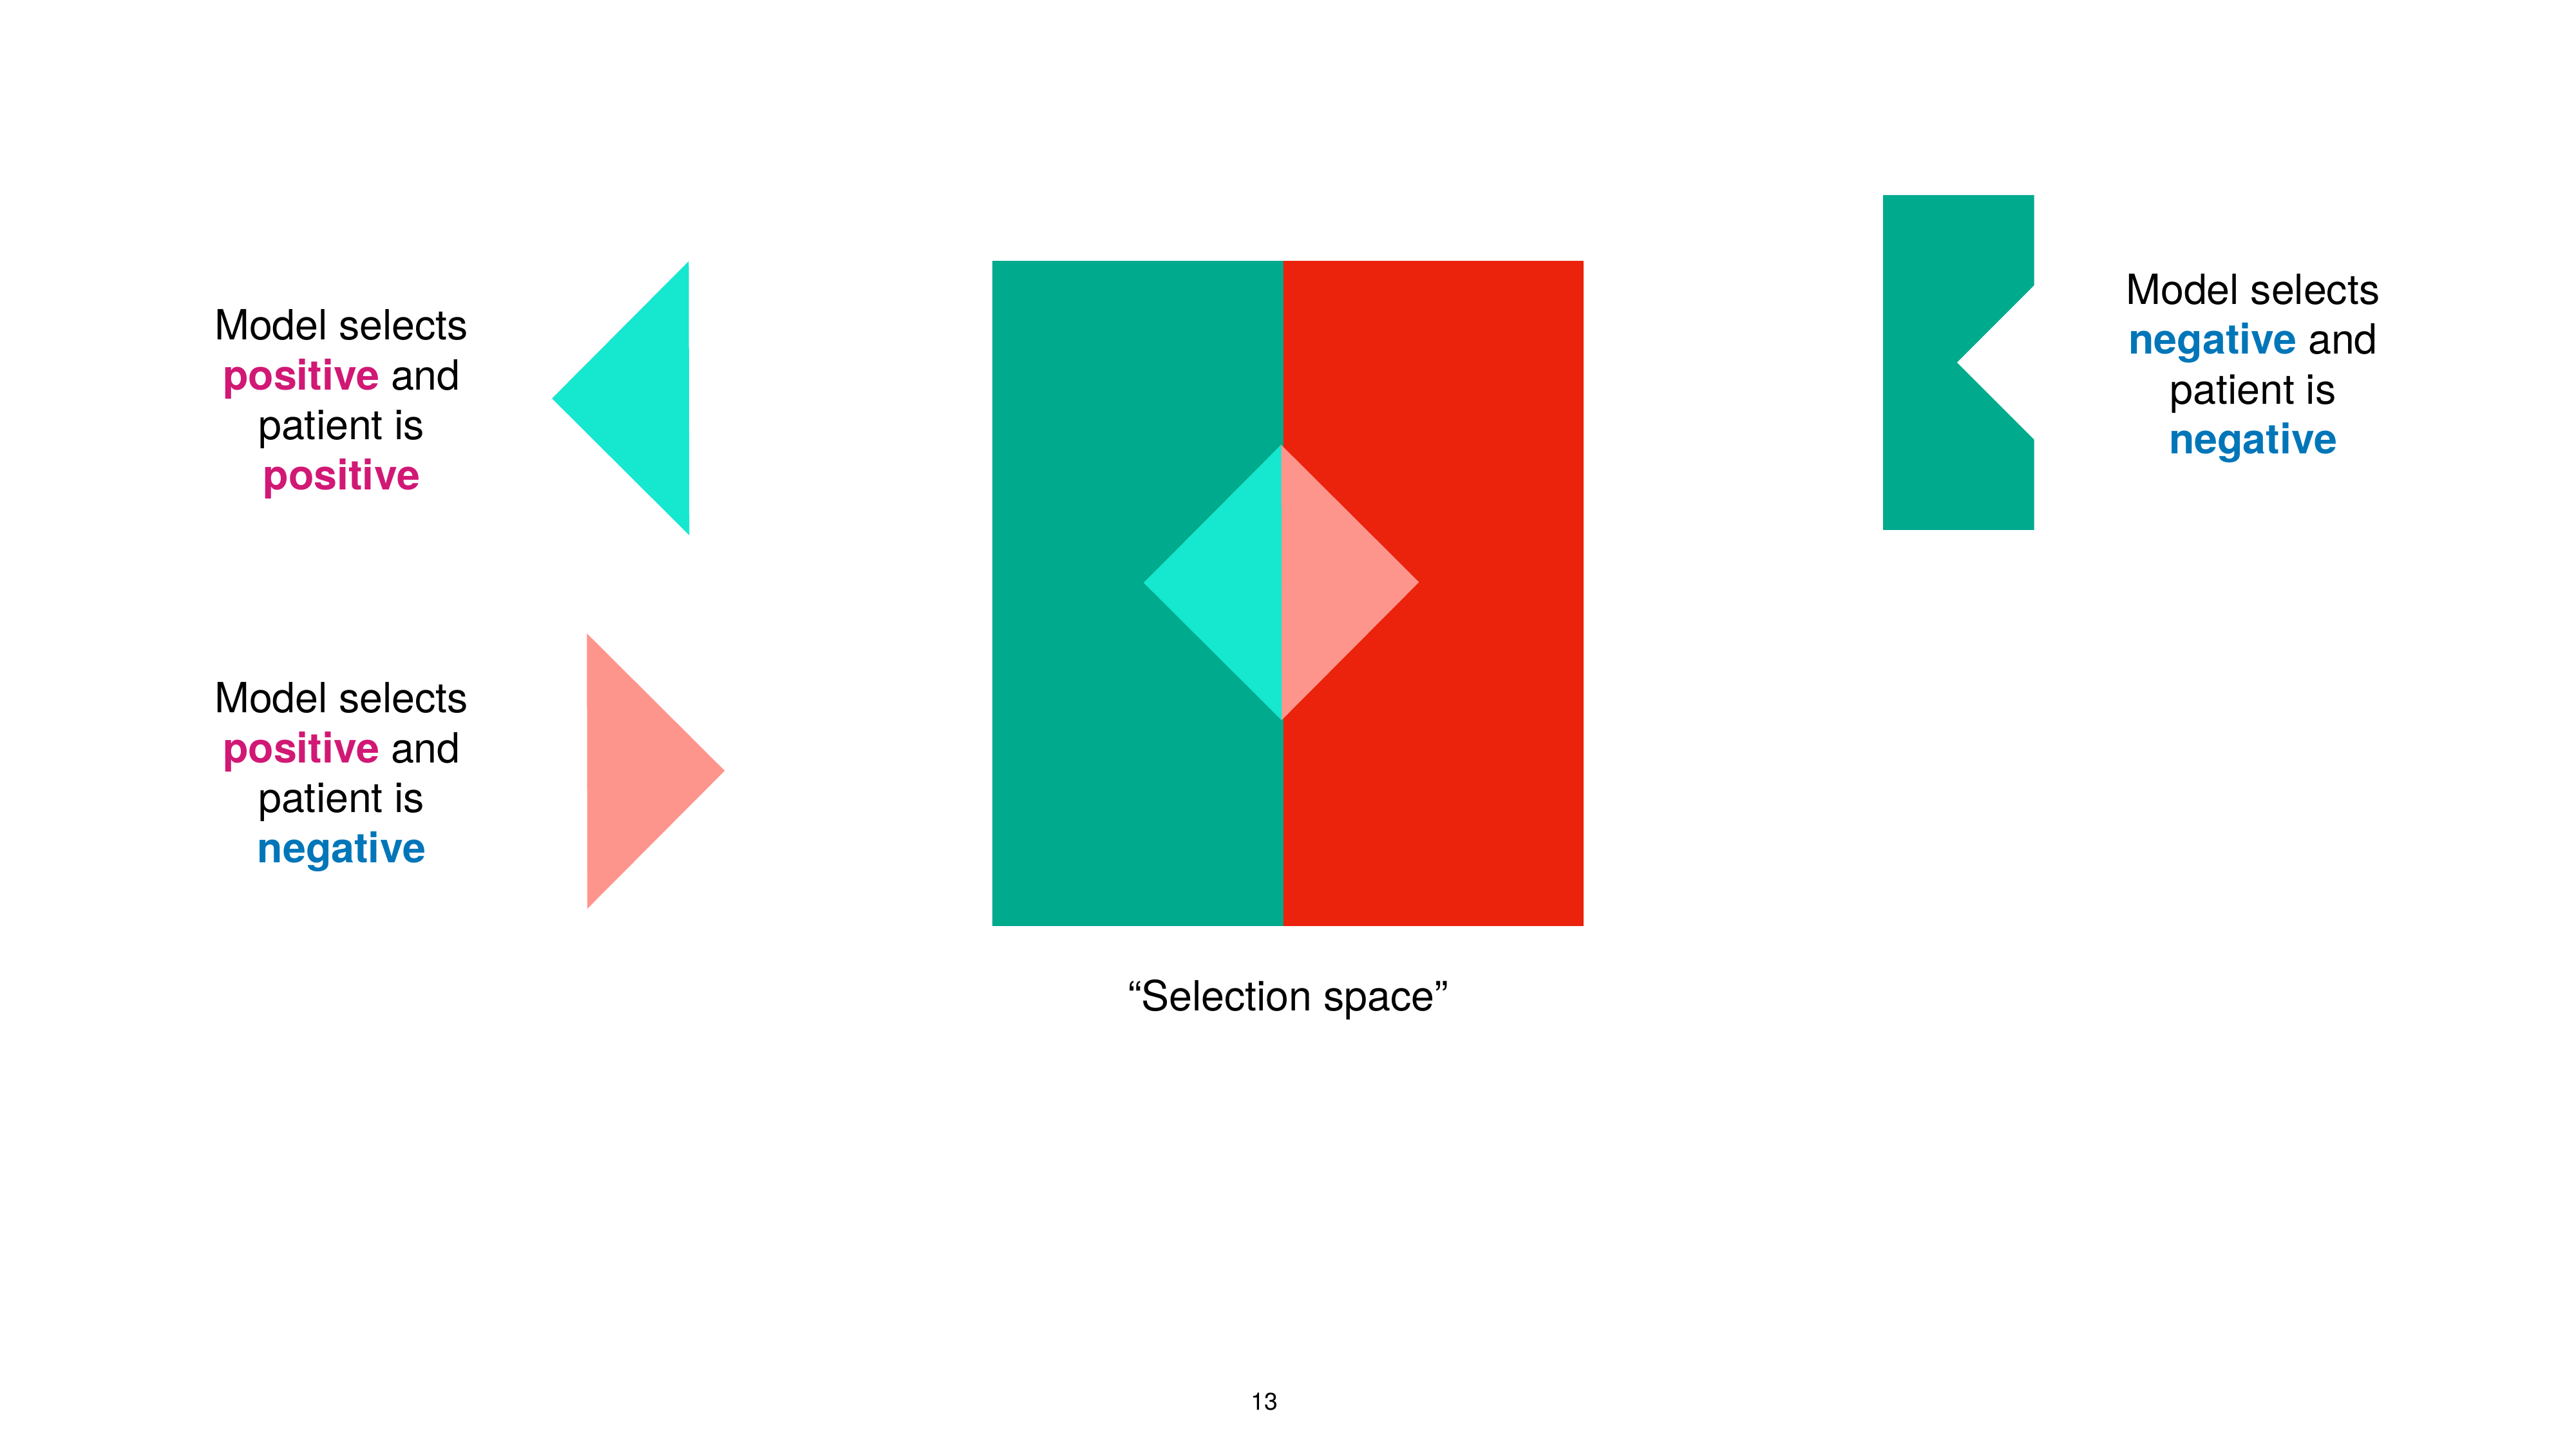

Model selects negative and patient is negative

Model selects positive and patient is positive

Model selects positive and patient is negative

“Selection space”
13